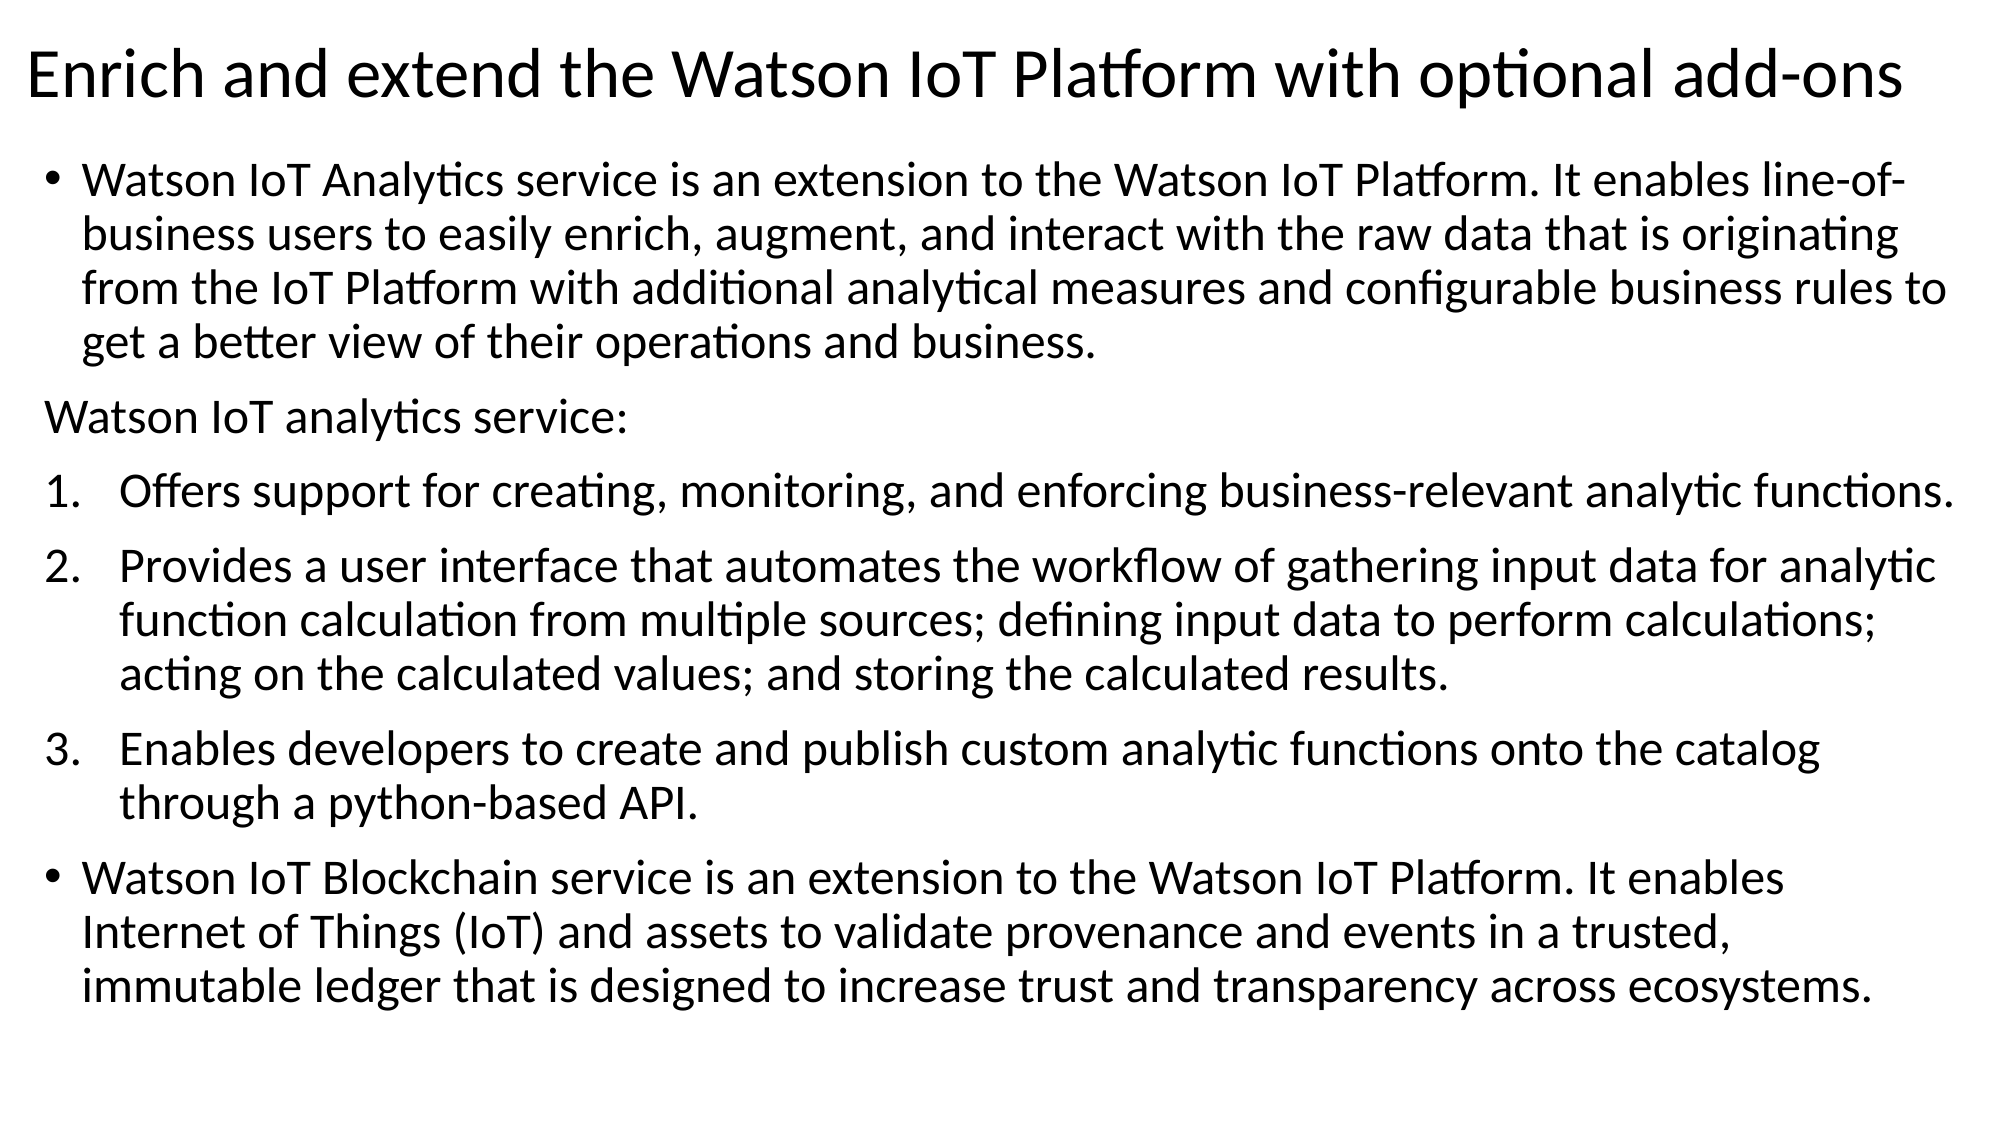

# Enrich and extend the Watson IoT Platform with optional add-ons
Watson IoT Analytics service is an extension to the Watson IoT Platform. It enables line-of-business users to easily enrich, augment, and interact with the raw data that is originating from the IoT Platform with additional analytical measures and configurable business rules to get a better view of their operations and business.
Watson IoT analytics service:
Offers support for creating, monitoring, and enforcing business-relevant analytic functions.
Provides a user interface that automates the workflow of gathering input data for analytic function calculation from multiple sources; defining input data to perform calculations; acting on the calculated values; and storing the calculated results.
Enables developers to create and publish custom analytic functions onto the catalog through a python-based API.
Watson IoT Blockchain service is an extension to the Watson IoT Platform. It enables Internet of Things (IoT) and assets to validate provenance and events in a trusted, immutable ledger that is designed to increase trust and transparency across ecosystems.